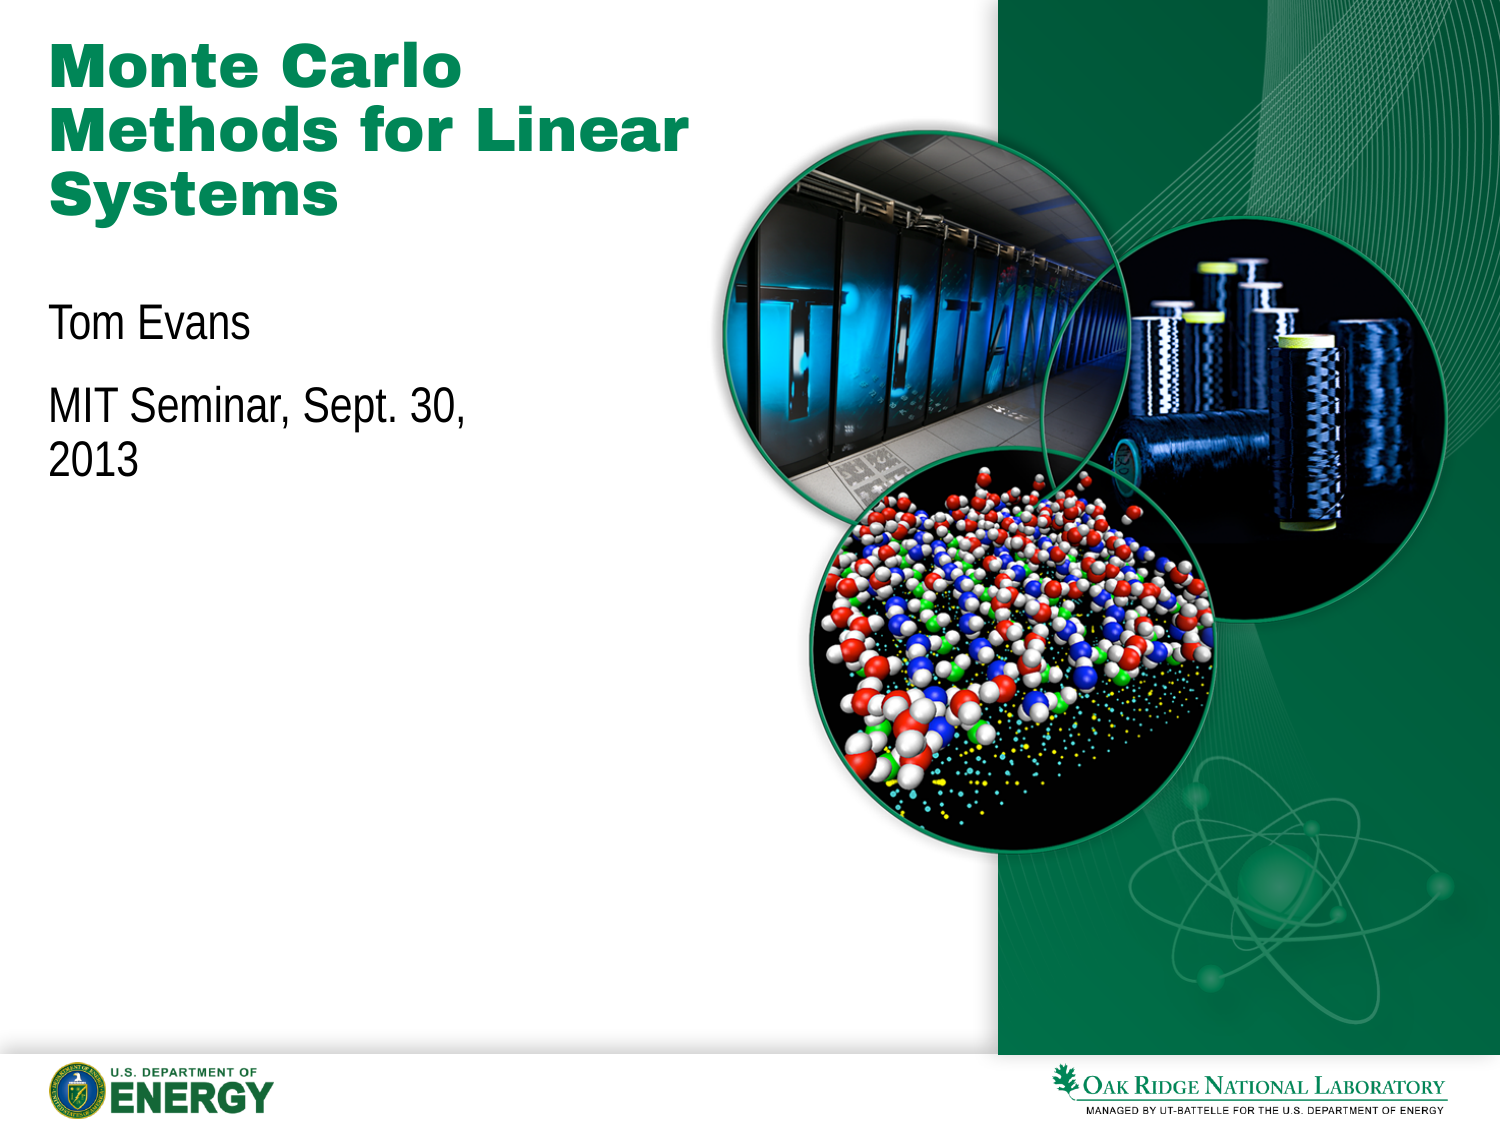

# Monte Carlo Methods for Linear Systems
Tom Evans
MIT Seminar, Sept. 30, 2013